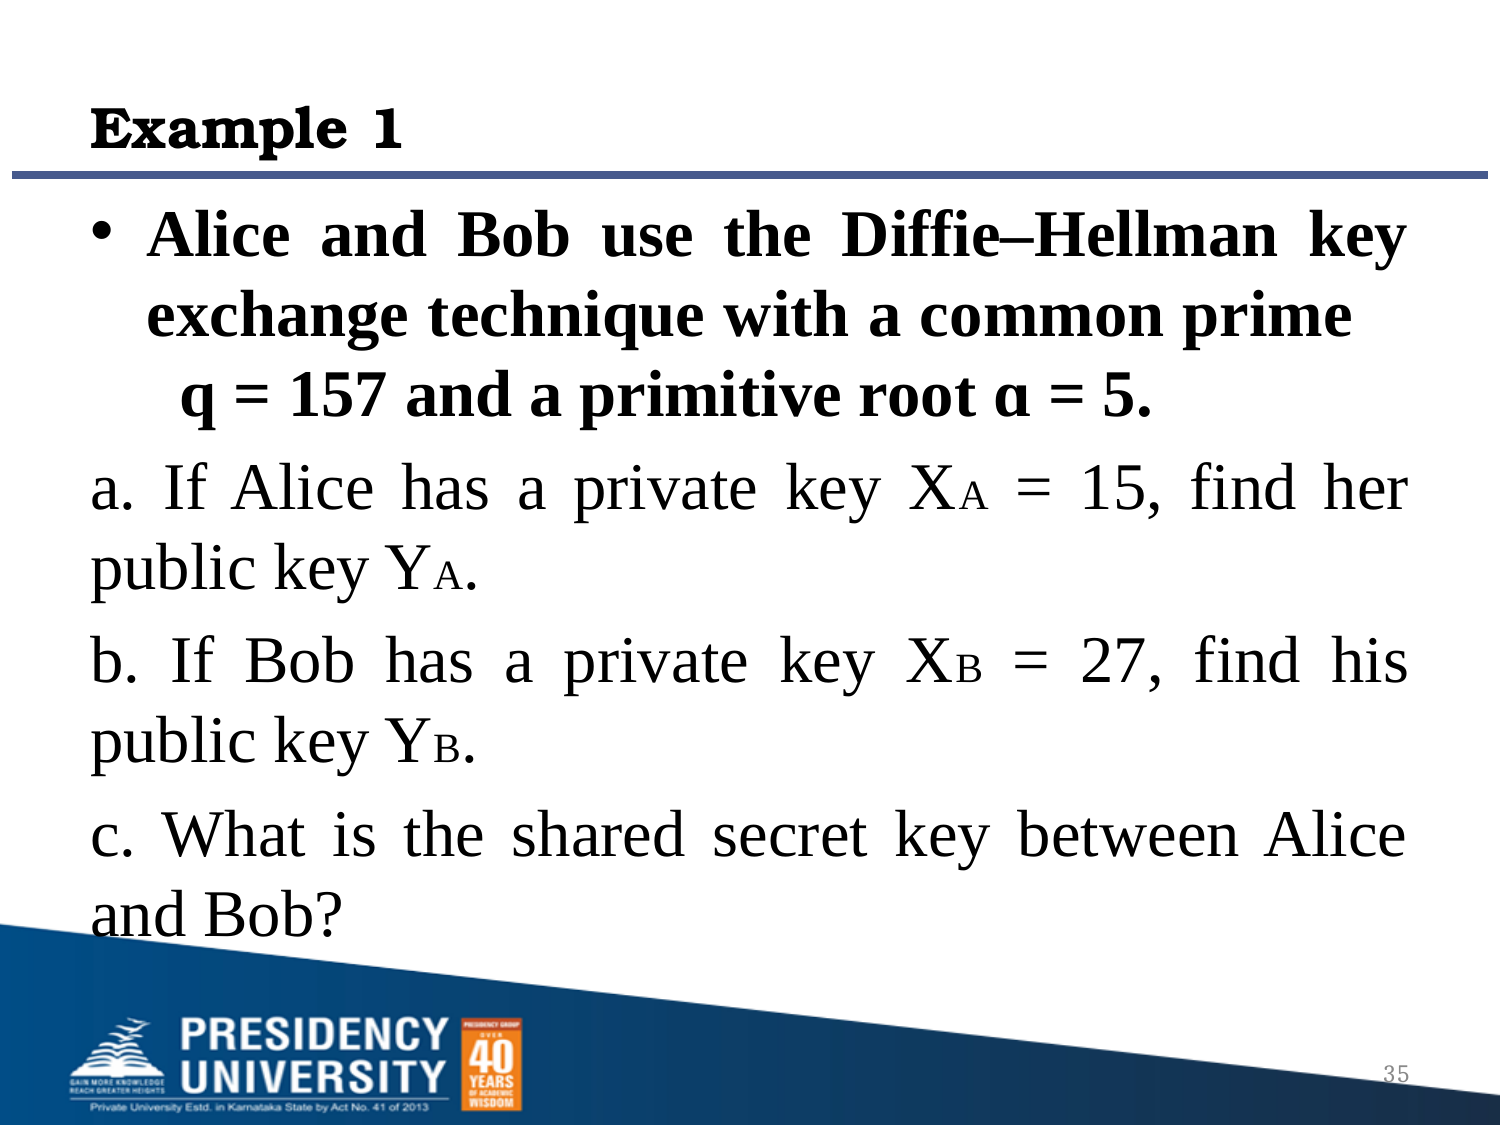

# Example 1
Alice and Bob use the Diffie–Hellman key exchange technique with a common prime      q = 157 and a primitive root ɑ = 5.
a. If Alice has a private key XA = 15, find her public key YA.
b. If Bob has a private key XB = 27, find his public key YB.
c. What is the shared secret key between Alice and Bob?
35